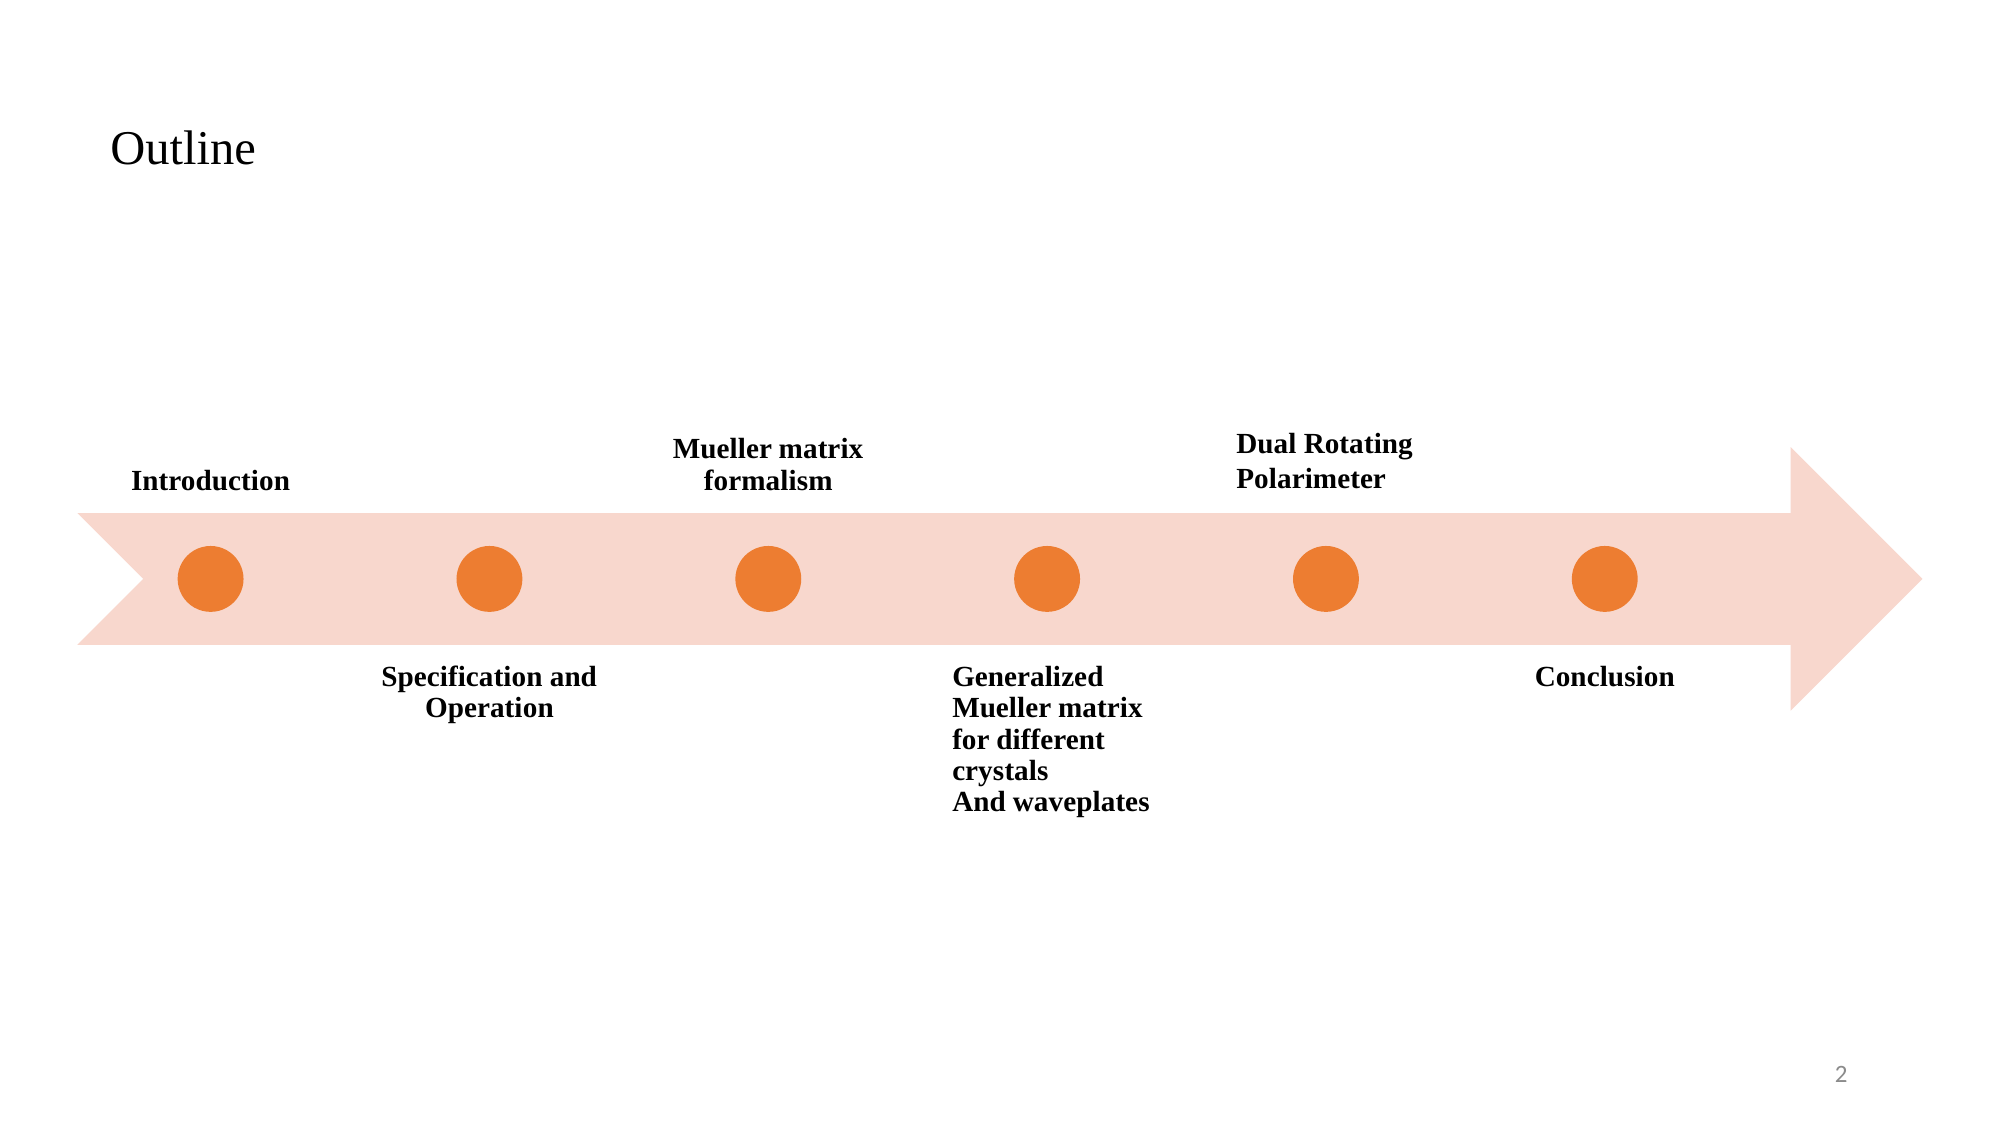

# Outline
Introduction
Specification and Operation
Mueller matrix formalism
Generalized Mueller matrix for different crystals
And waveplates

Conclusion
Dual Rotating  Polarimeter

2